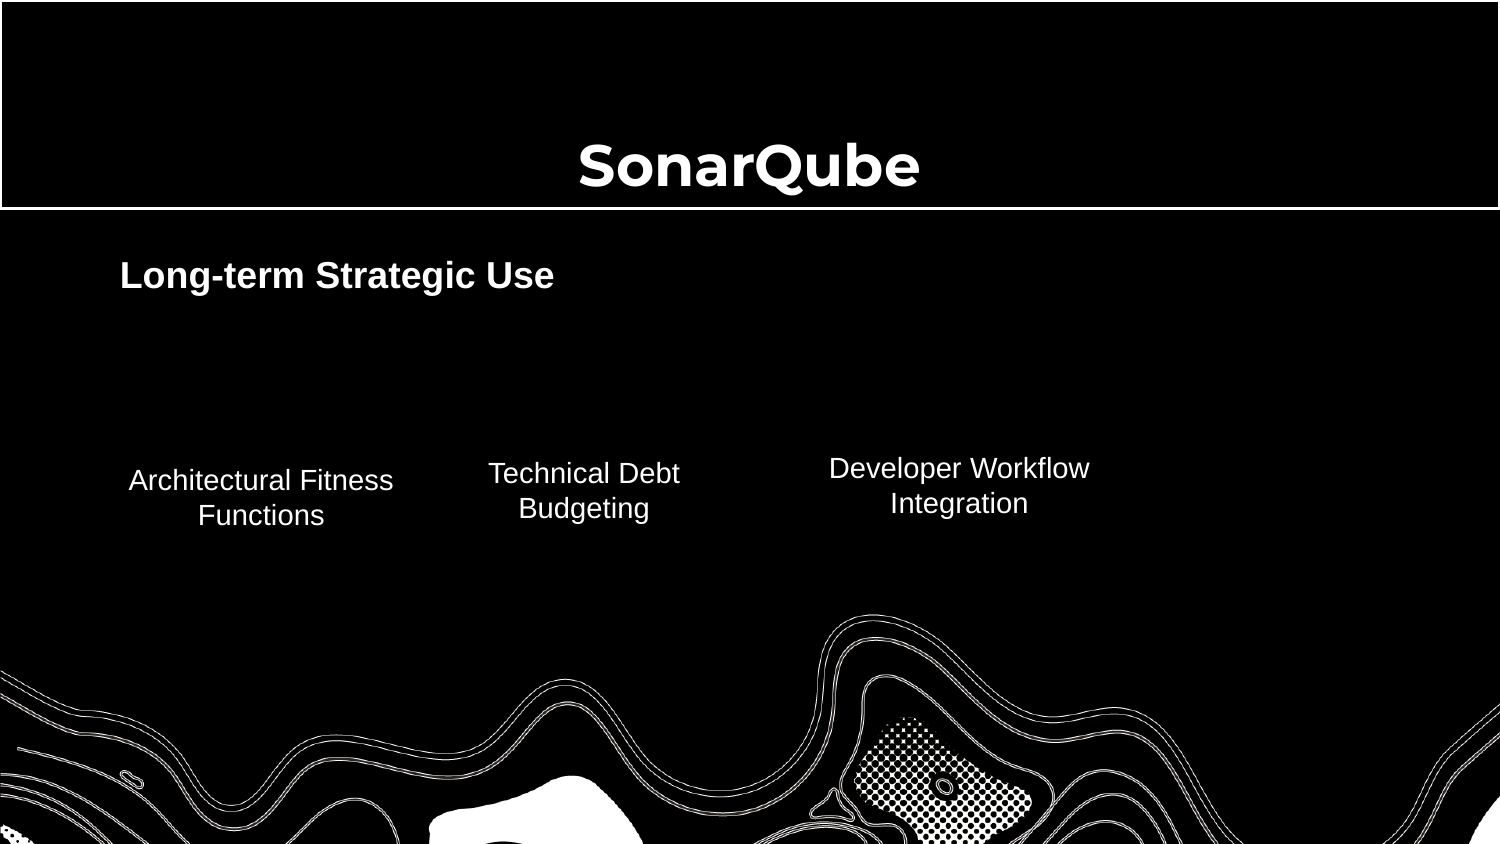

# SonarQube
Long-term Strategic Use
Developer Workflow Integration
Technical Debt Budgeting
Architectural Fitness Functions